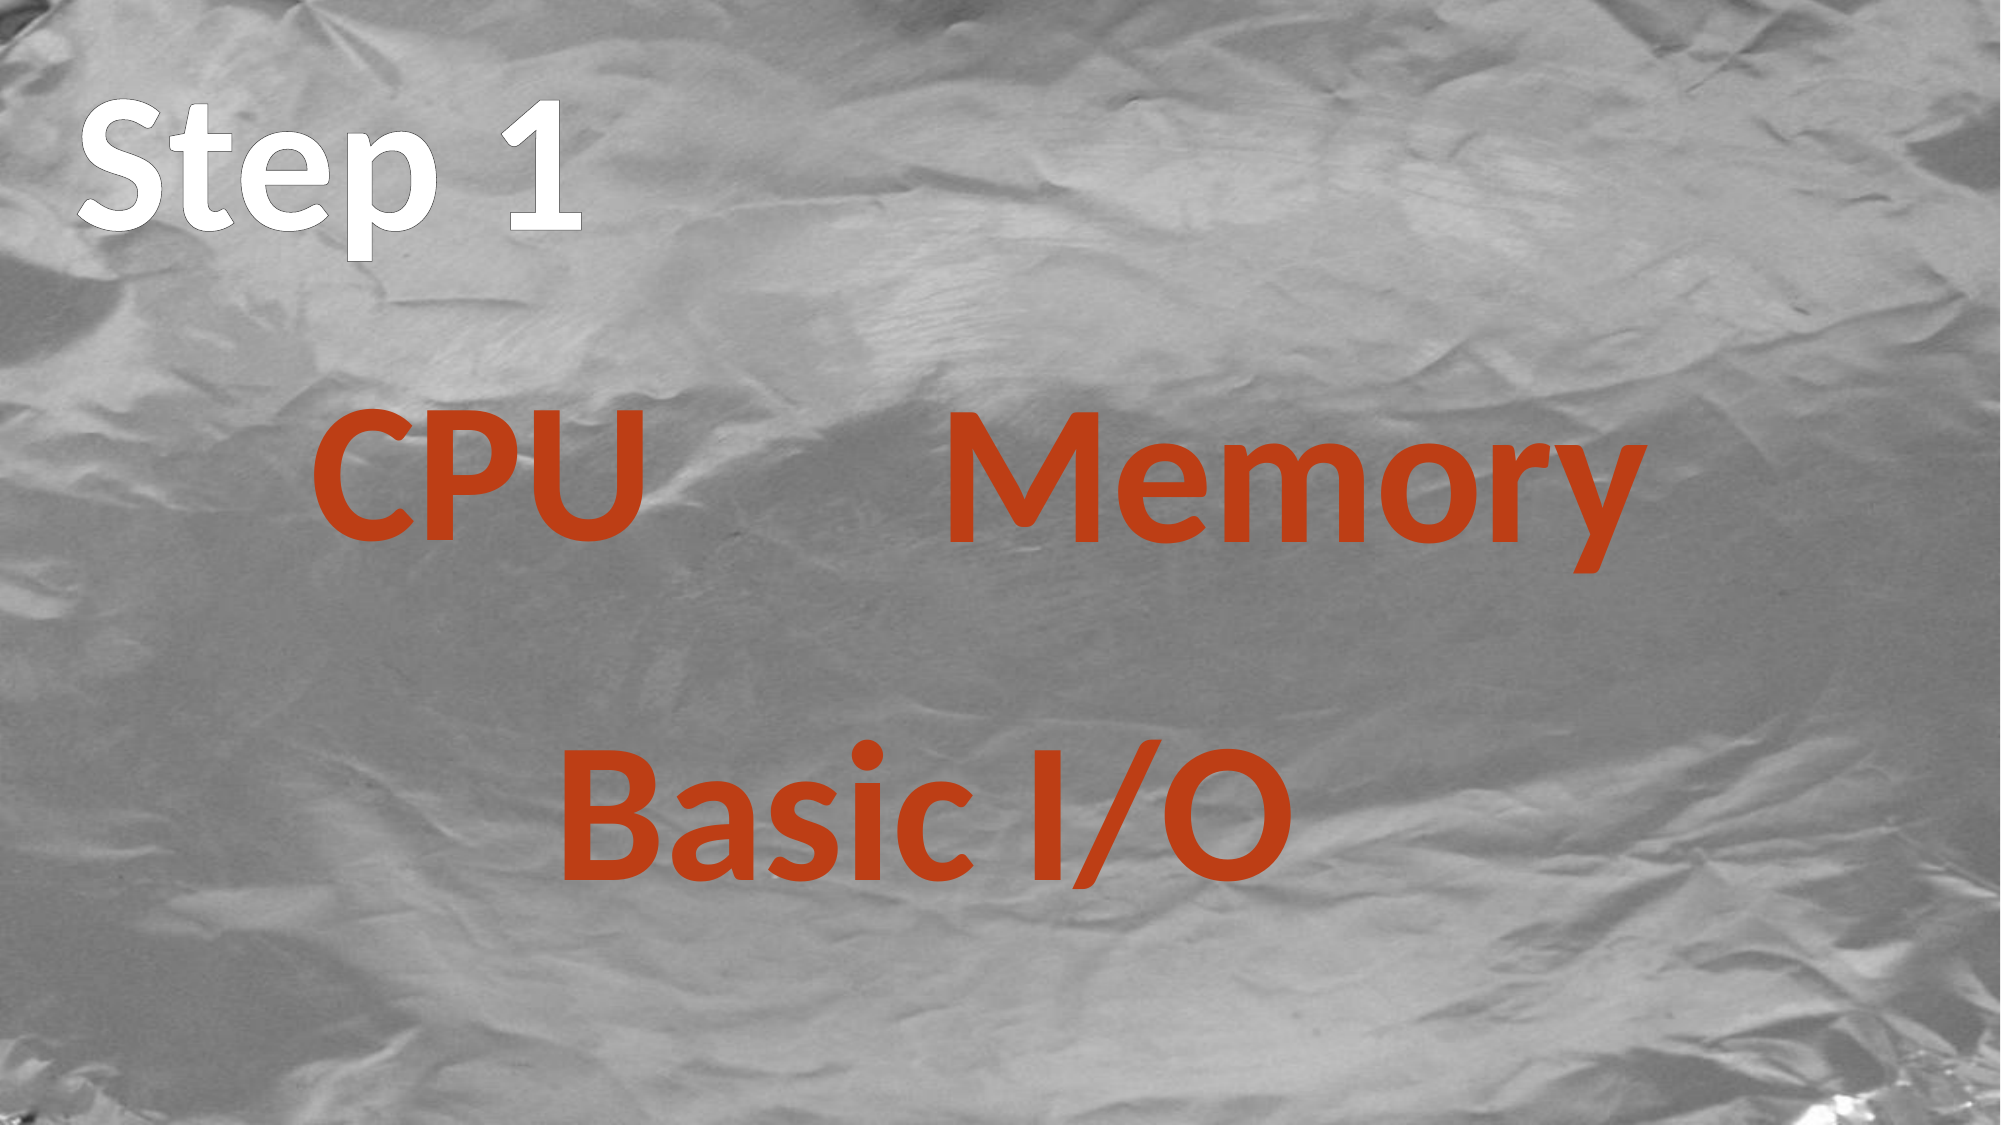

# Step 1
CPU
Memory
Basic I/O